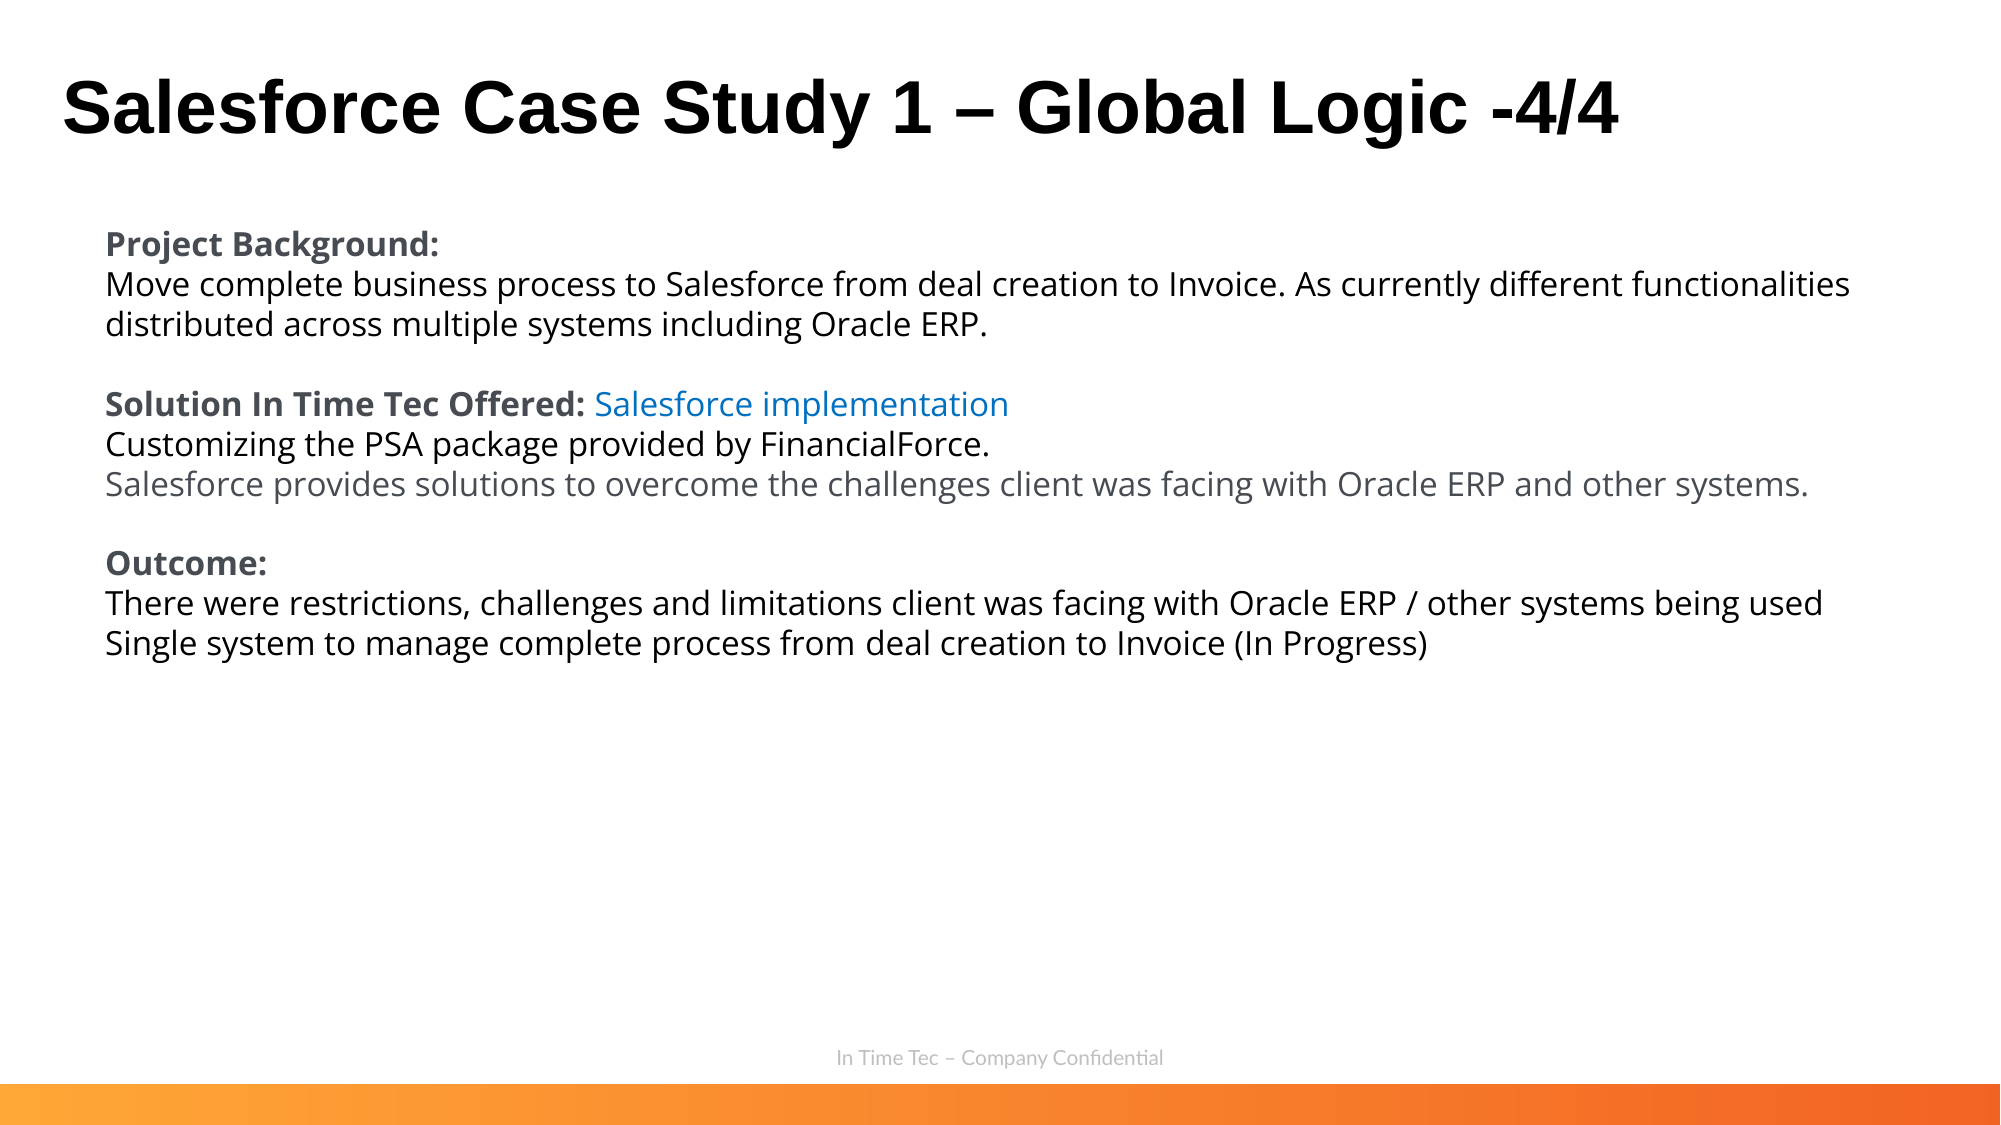

Salesforce Case Study 1 – Global Logic -4/4
Project Background:​
Move complete business process to Salesforce from deal creation to Invoice. As currently different functionalities distributed across multiple systems including Oracle ERP.

Solution In Time Tec Offered:​ Salesforce implementation
Customizing the PSA package provided by FinancialForce.
Salesforce provides solutions to overcome the challenges client was facing with Oracle ERP and other systems.
​
Outcome:​
There were restrictions, challenges and limitations client was facing with Oracle ERP / other systems being used
Single system to manage complete process from deal creation to Invoice (In Progress)

In Time Tec – Company Confidential